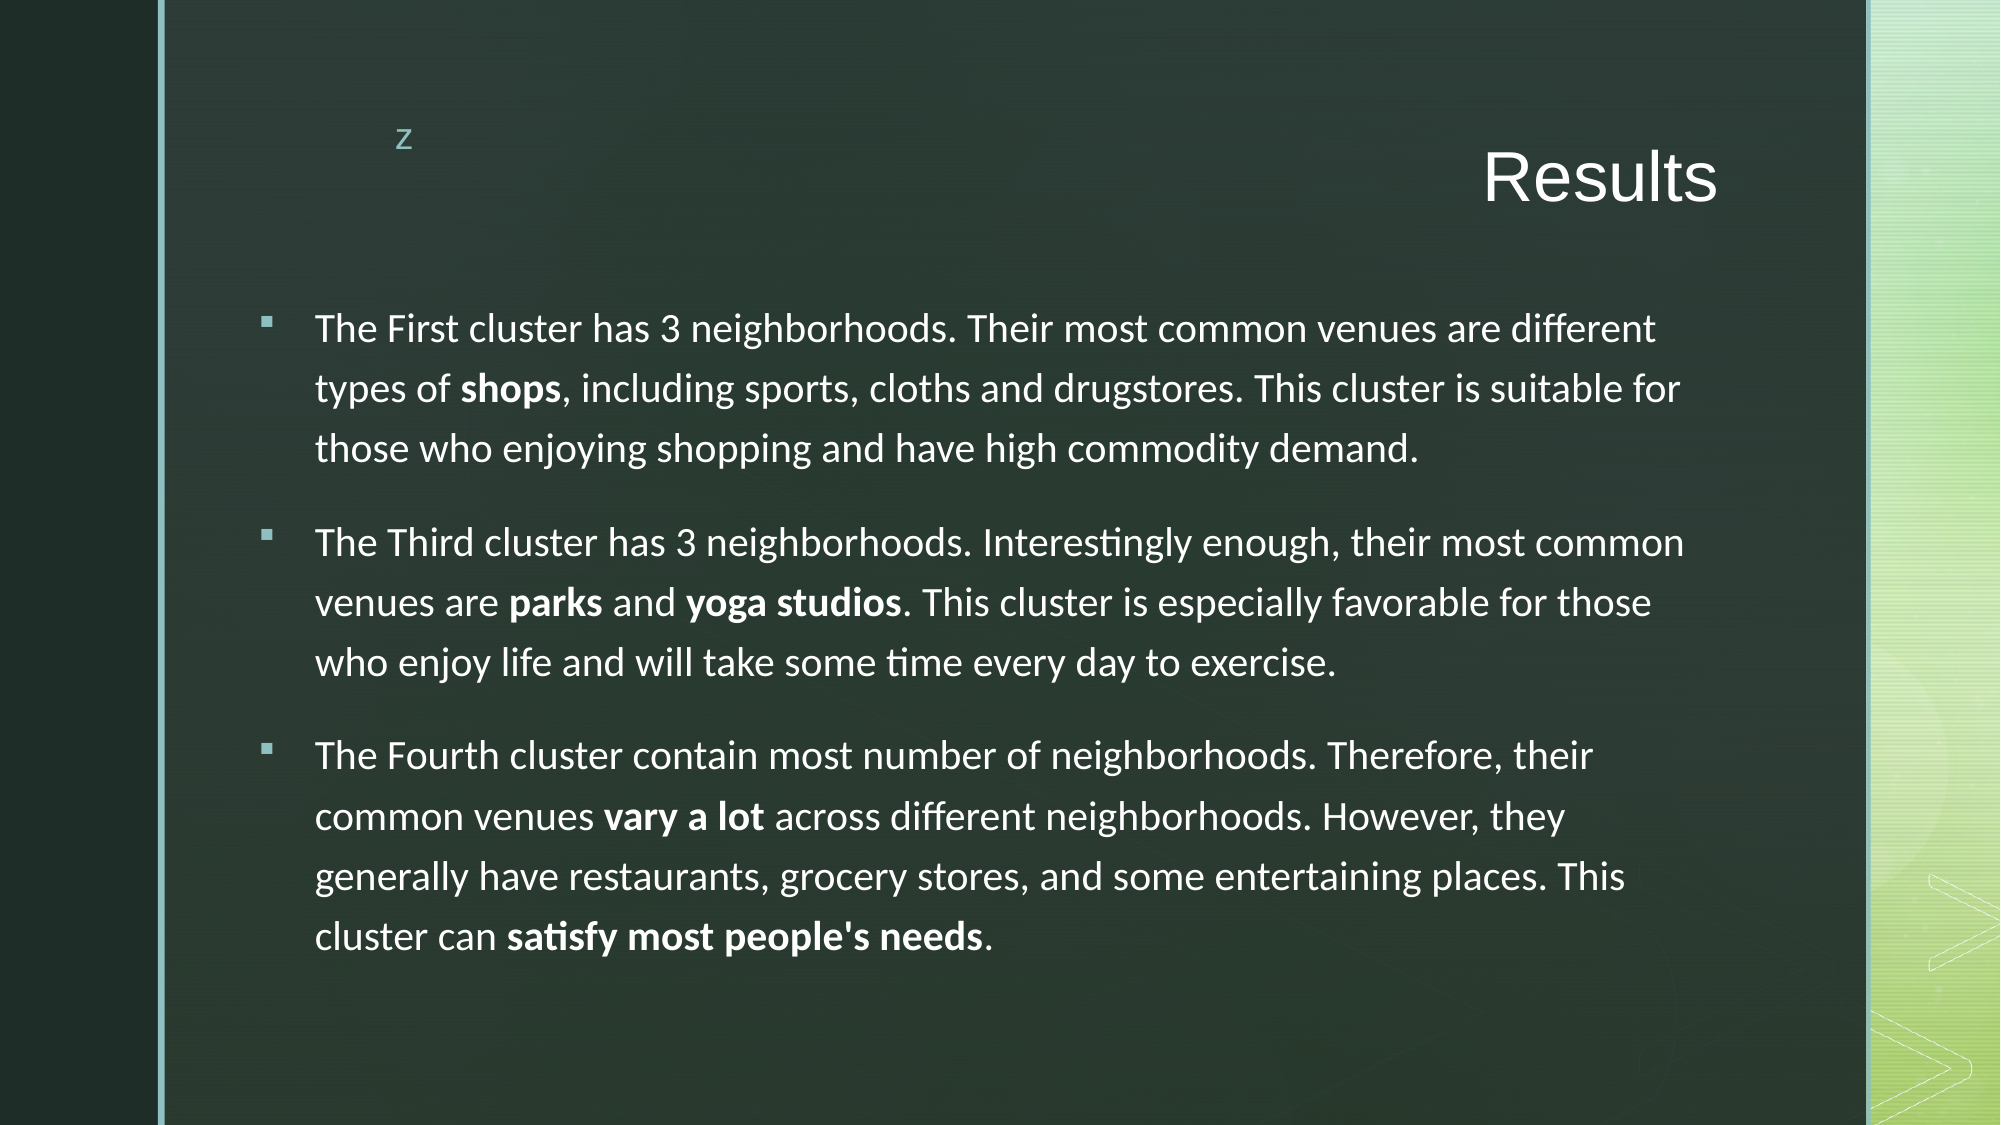

# Results
The First cluster has 3 neighborhoods. Their most common venues are different types of shops, including sports, cloths and drugstores. This cluster is suitable for those who enjoying shopping and have high commodity demand.
The Third cluster has 3 neighborhoods. Interestingly enough, their most common venues are parks and yoga studios. This cluster is especially favorable for those who enjoy life and will take some time every day to exercise.
The Fourth cluster contain most number of neighborhoods. Therefore, their common venues vary a lot across different neighborhoods. However, they generally have restaurants, grocery stores, and some entertaining places. This cluster can satisfy most people's needs.